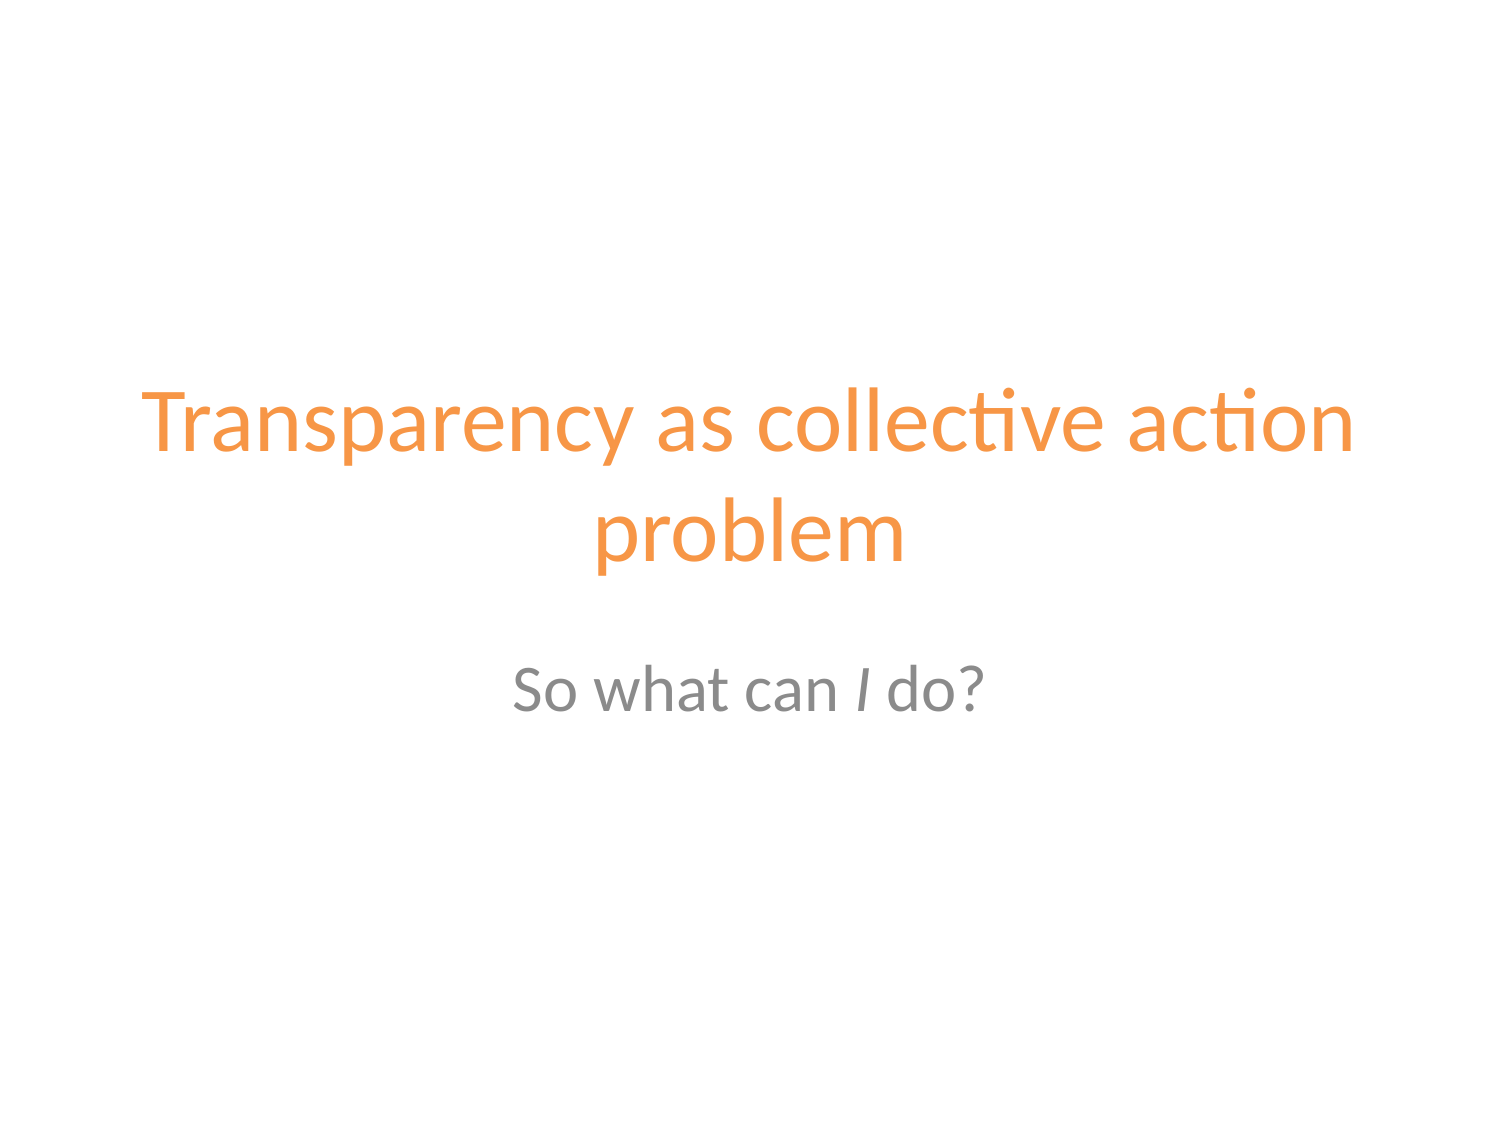

# Transparency as collective action problem
So what can I do?